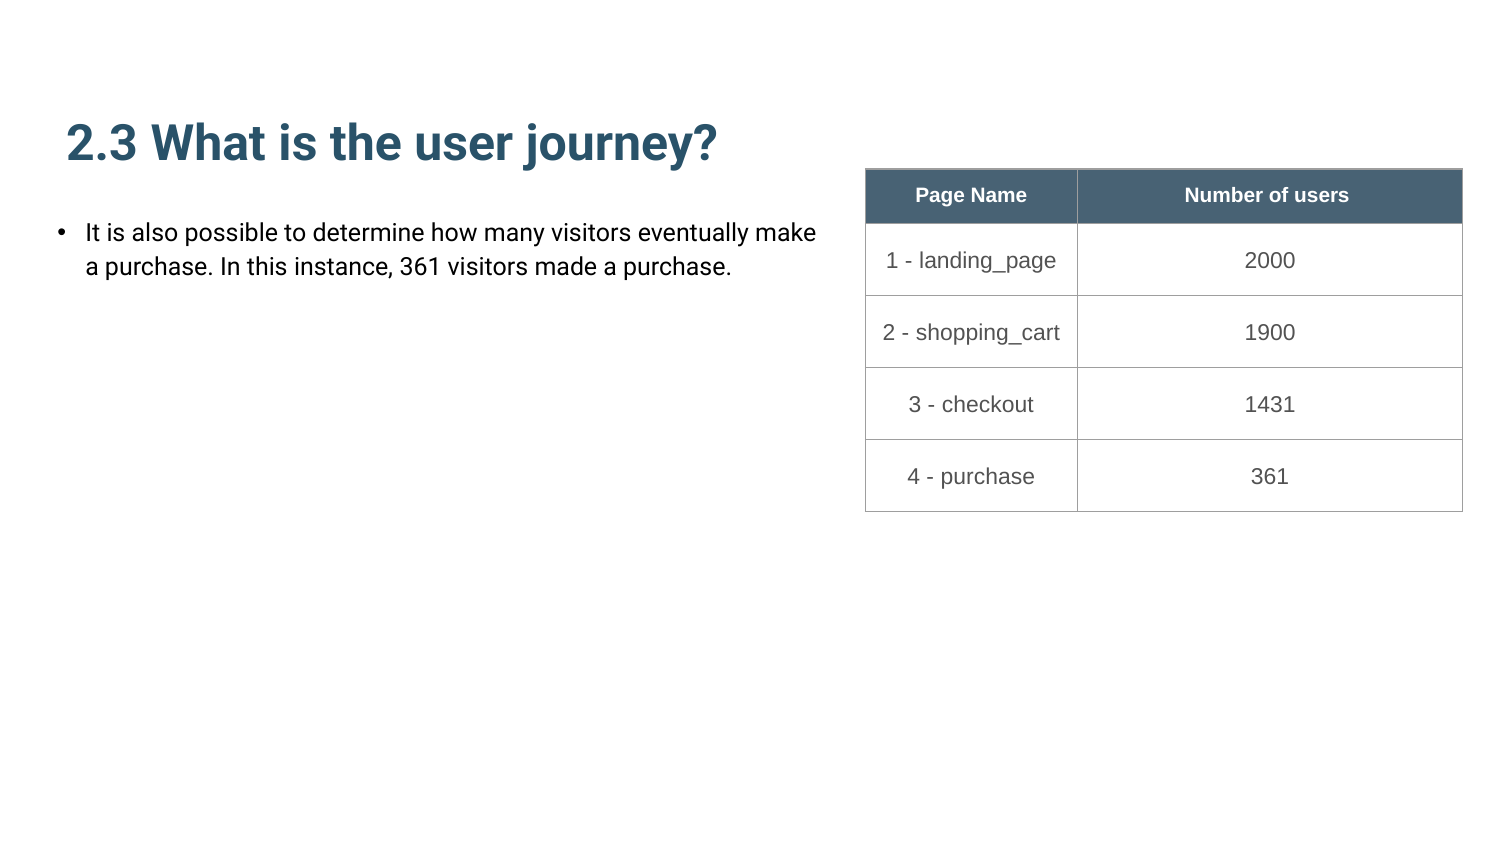

2.3 What is the user journey?
| Page Name | Number of users |
| --- | --- |
| 1 - landing\_page | 2000 |
| 2 - shopping\_cart | 1900 |
| 3 - checkout | 1431 |
| 4 - purchase | 361 |
It is also possible to determine how many visitors eventually make a purchase. In this instance, 361 visitors made a purchase.